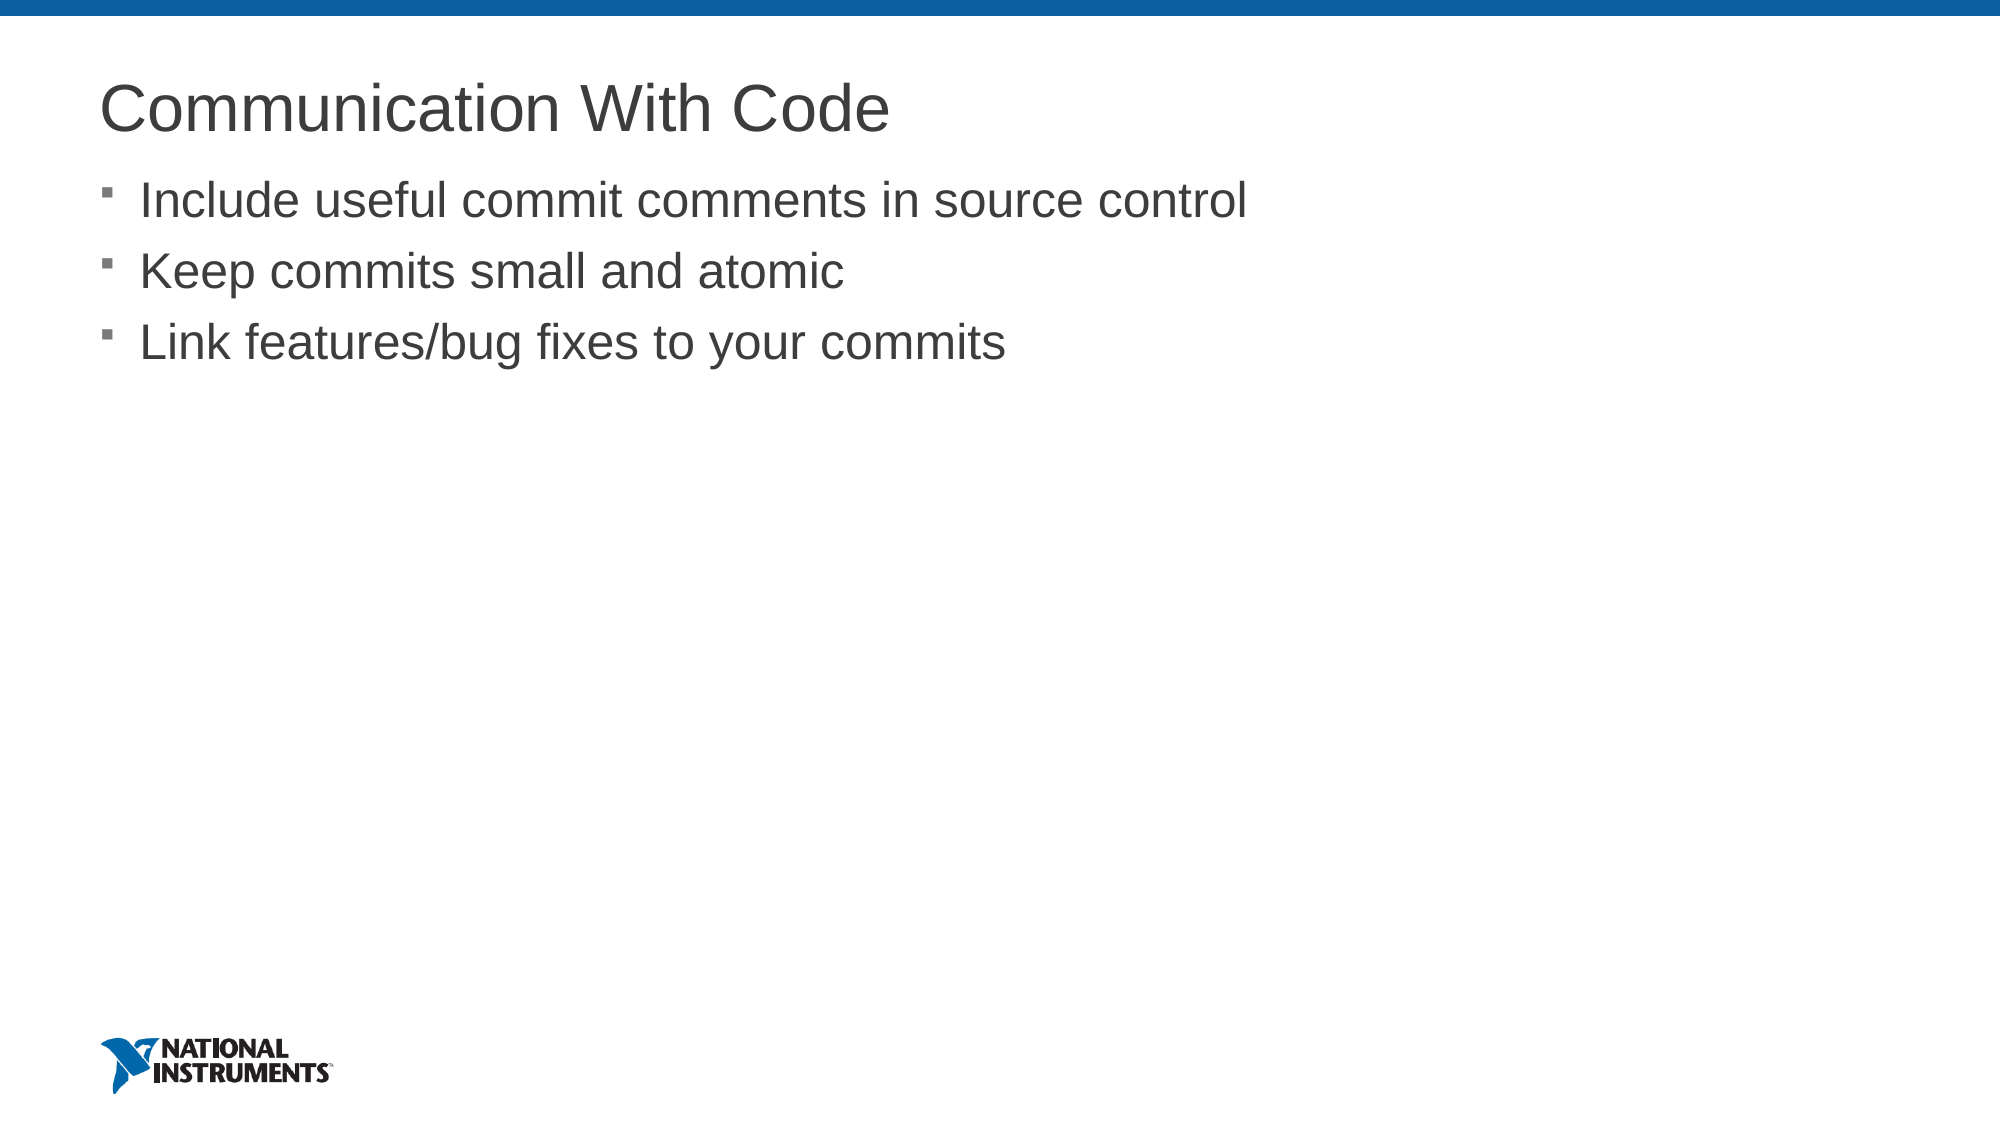

# Communication With Code
Include useful commit comments in source control
Keep commits small and atomic
Link features/bug fixes to your commits